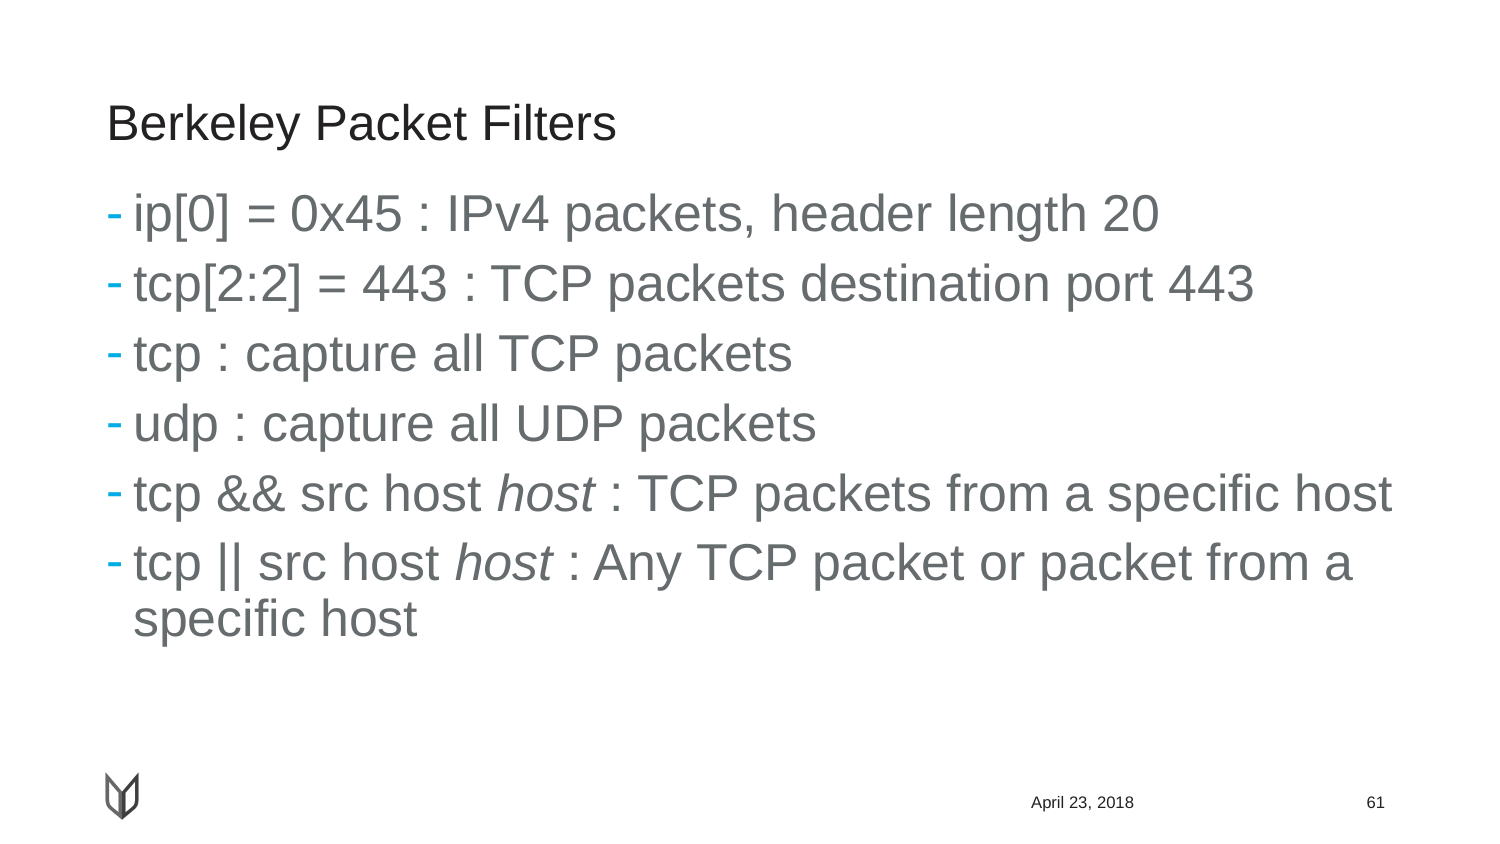

# Berkeley Packet Filters
ip[0] = 0x45 : IPv4 packets, header length 20
tcp[2:2] = 443 : TCP packets destination port 443
tcp : capture all TCP packets
udp : capture all UDP packets
tcp && src host host : TCP packets from a specific host
tcp || src host host : Any TCP packet or packet from a specific host

April 23, 2018
61